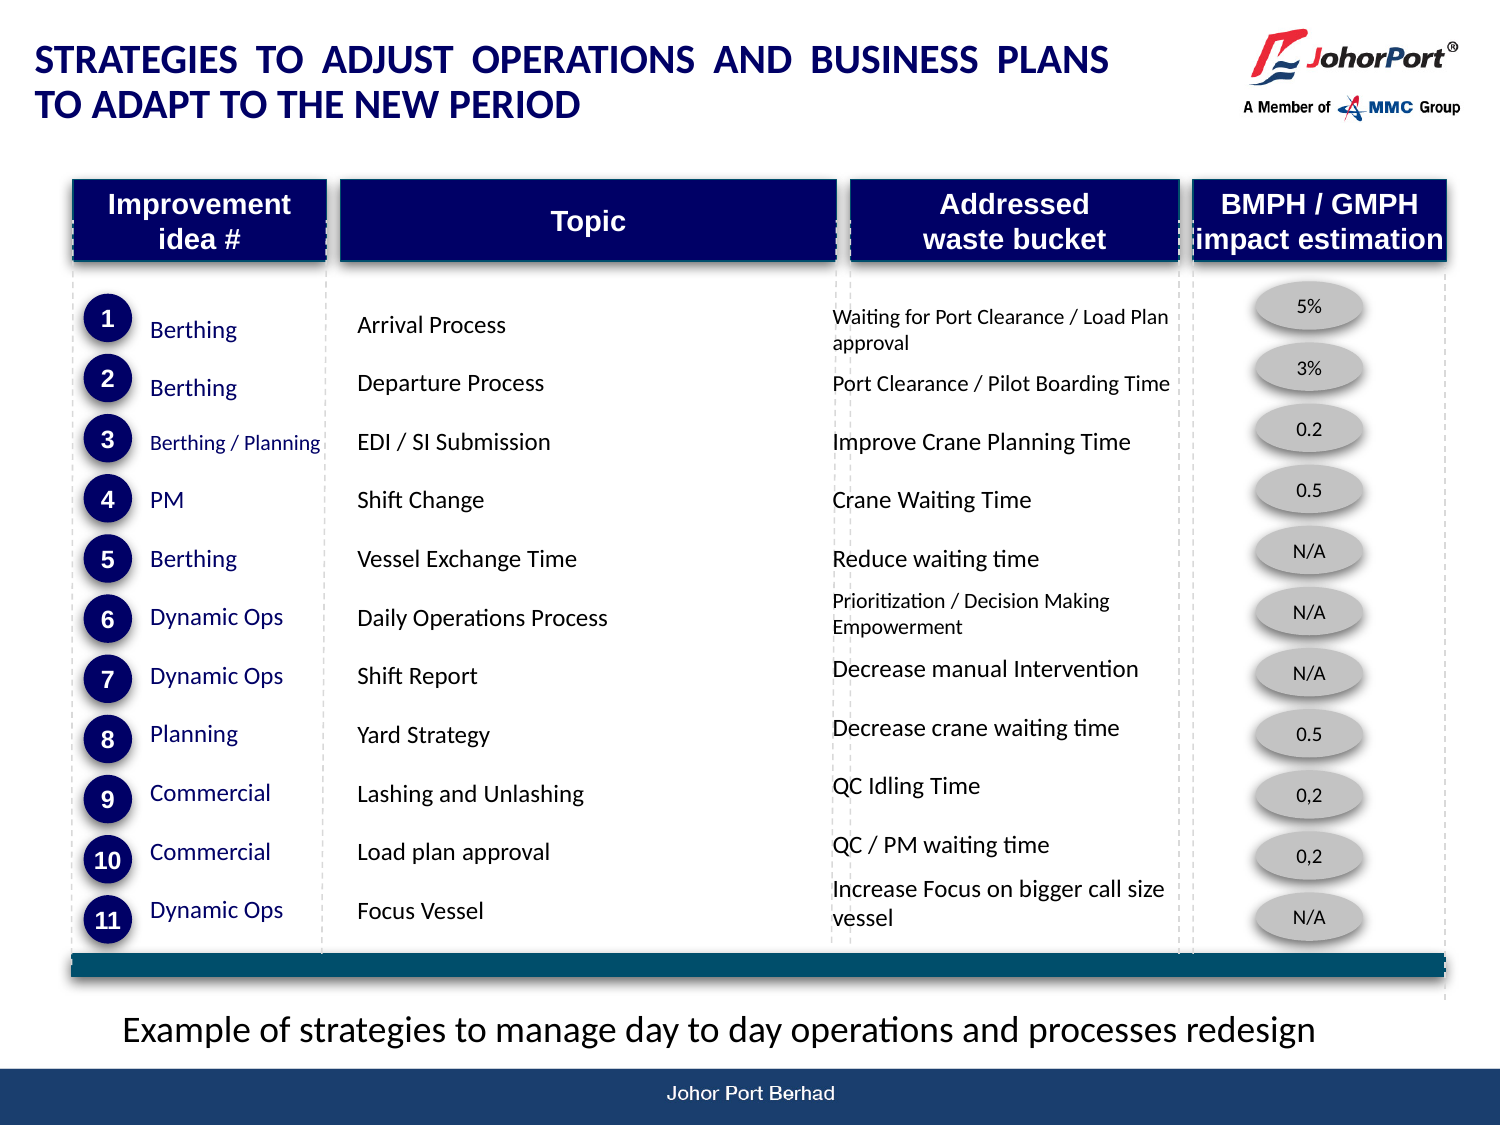

STRATEGIES TO ADJUST OPERATIONS AND BUSINESS PLANS TO ADAPT TO THE NEW PERIOD
Improvement
idea #
Topic
Addressed
waste bucket
BMPH / GMPH impact estimation
5%
Arrival Process
Departure Process
EDI / SI Submission
Shift Change
Vessel Exchange Time
Daily Operations Process
Shift Report
Yard Strategy
Lashing and Unlashing
Load plan approval
Focus Vessel
1
Berthing
Berthing
Berthing / Planning
PM
Berthing
Dynamic Ops
Dynamic Ops
Planning
Commercial
Commercial
Dynamic Ops
Waiting for Port Clearance / Load Plan approval
Port Clearance / Pilot Boarding Time
Improve Crane Planning Time
Crane Waiting Time
Reduce waiting time
Prioritization / Decision Making Empowerment
Decrease manual Intervention
Decrease crane waiting time
QC Idling Time
QC / PM waiting time
Increase Focus on bigger call size vessel
3%
2
0.2
3
0.5
4
N/A
5
N/A
6
N/A
7
0.5
8
0,2
9
0,2
10
N/A
11

Example of strategies to manage day to day operations and processes redesign